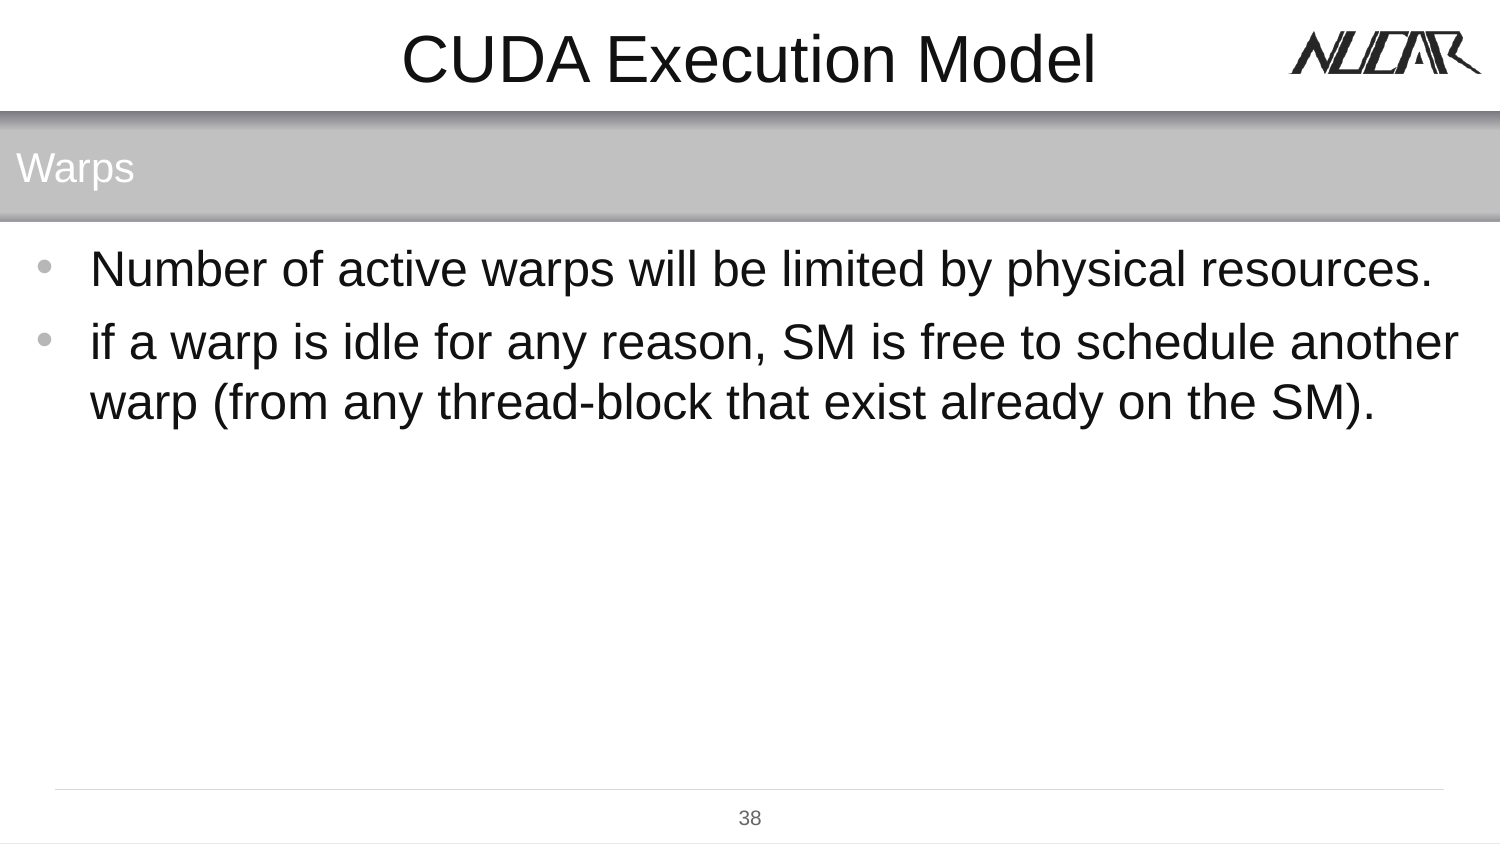

# CUDA Execution Model
Warps
Number of active warps will be limited by physical resources.
if a warp is idle for any reason, SM is free to schedule another warp (from any thread-block that exist already on the SM).
38